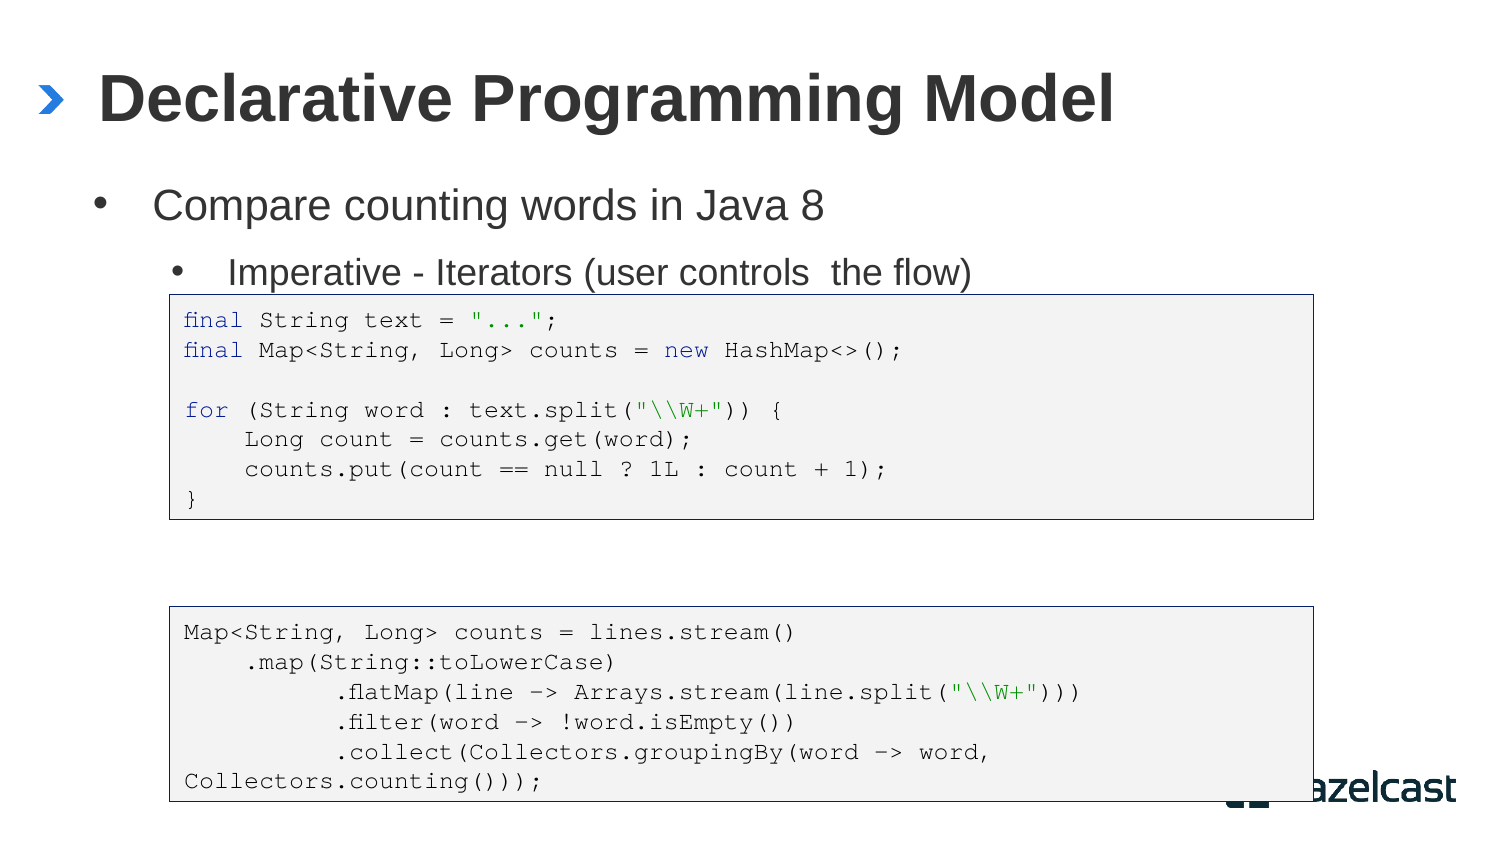

# Declarative Programming Model
Compare counting words in Java 8
Imperative - Iterators (user controls  the flow)

Declarative – Java Streams (code defines logic, not flow)
final String text = "...";
final Map<String, Long> counts = new HashMap<>();
for (String word : text.split("\\W+")) {
    Long count = counts.get(word);
    counts.put(count == null ? 1L : count + 1);
}
Map<String, Long> counts = lines.stream()
    .map(String::toLowerCase)
	.flatMap(line -> Arrays.stream(line.split("\\W+")))
	.filter(word -> !word.isEmpty())
	.collect(Collectors.groupingBy(word -> word, Collectors.counting()));